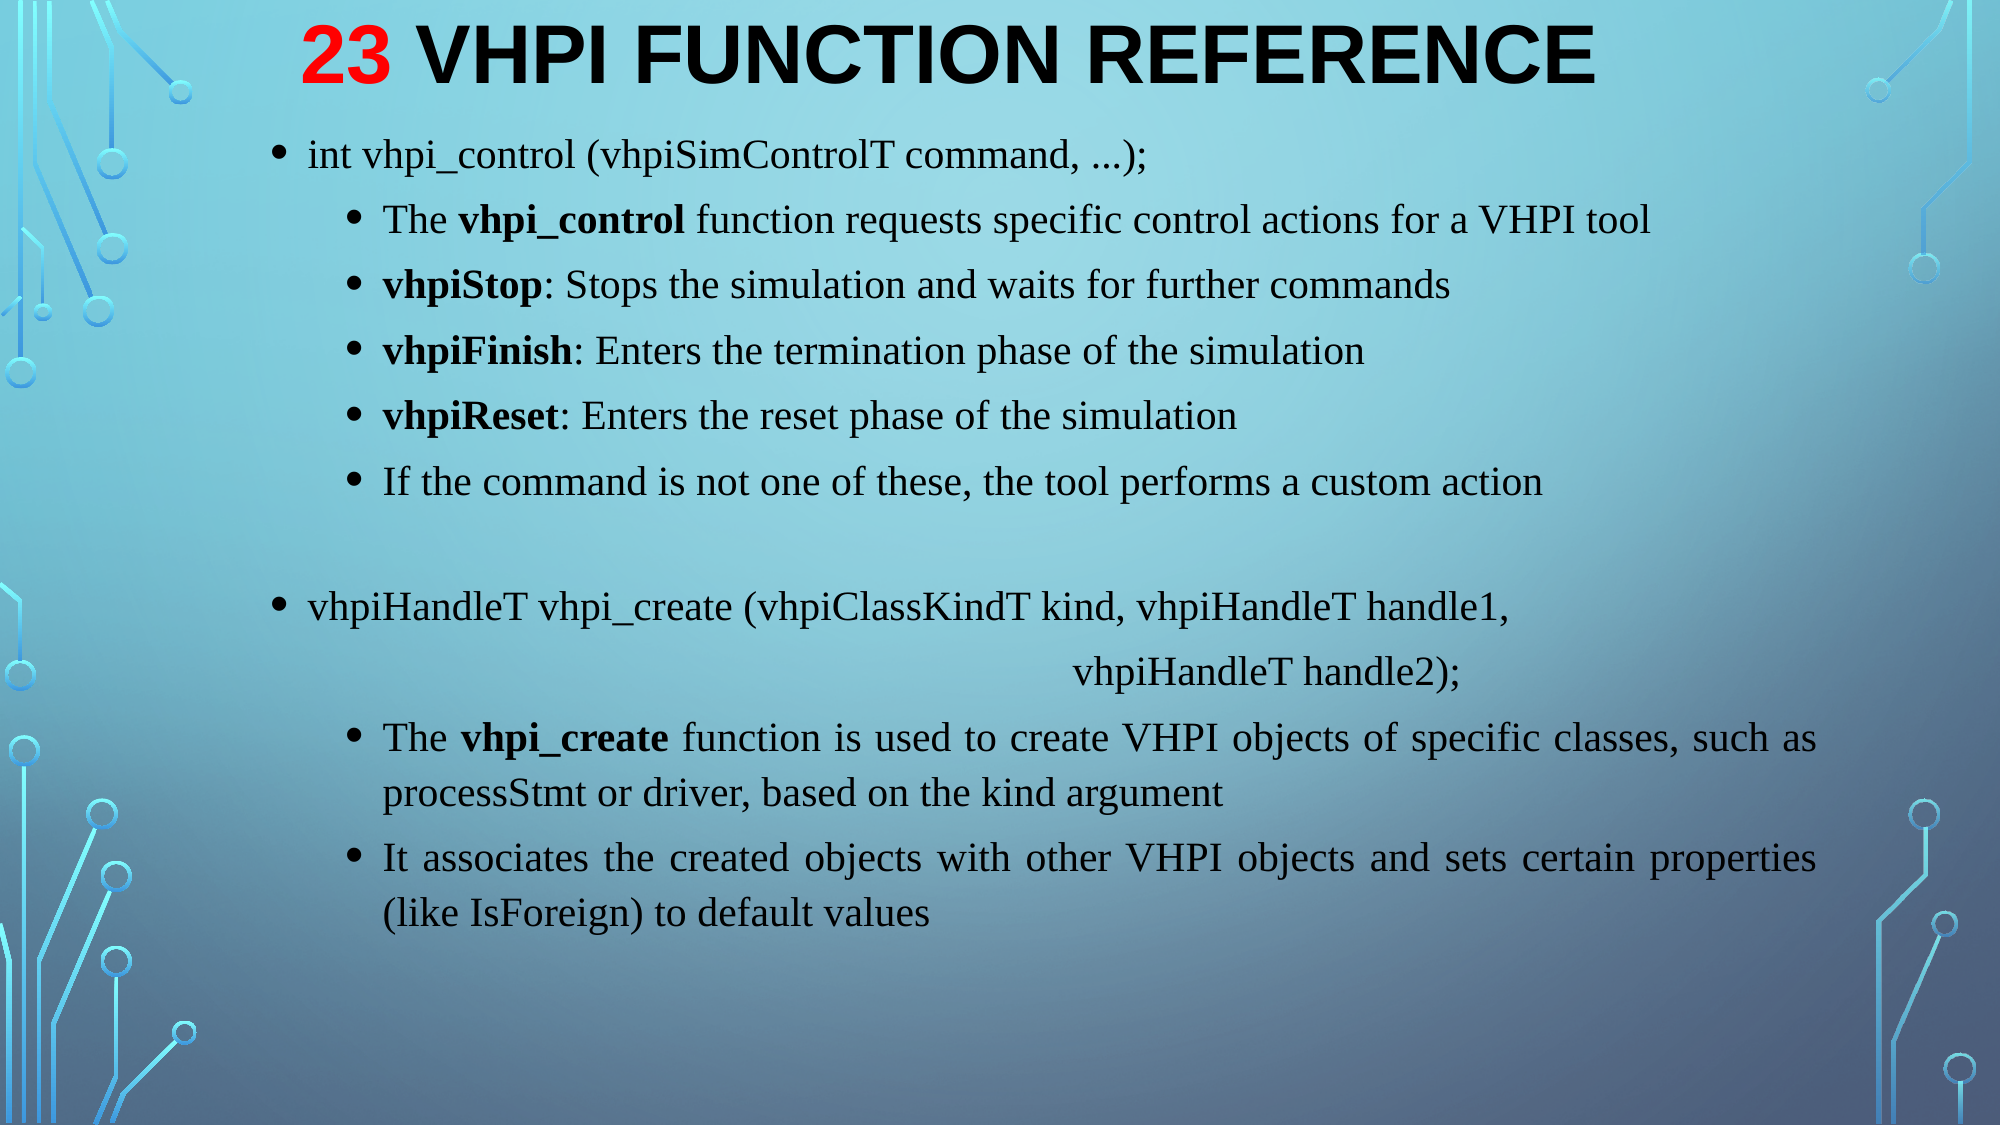

23 VHPI FUNCTION REFERENCE
int vhpi_control (vhpiSimControlT command, ...);
The vhpi_control function requests specific control actions for a VHPI tool
vhpiStop: Stops the simulation and waits for further commands
vhpiFinish: Enters the termination phase of the simulation
vhpiReset: Enters the reset phase of the simulation
If the command is not one of these, the tool performs a custom action

vhpiHandleT vhpi_create (vhpiClassKindT kind, vhpiHandleT handle1,
					     vhpiHandleT handle2);
The vhpi_create function is used to create VHPI objects of specific classes, such as processStmt or driver, based on the kind argument
It associates the created objects with other VHPI objects and sets certain properties (like IsForeign) to default values